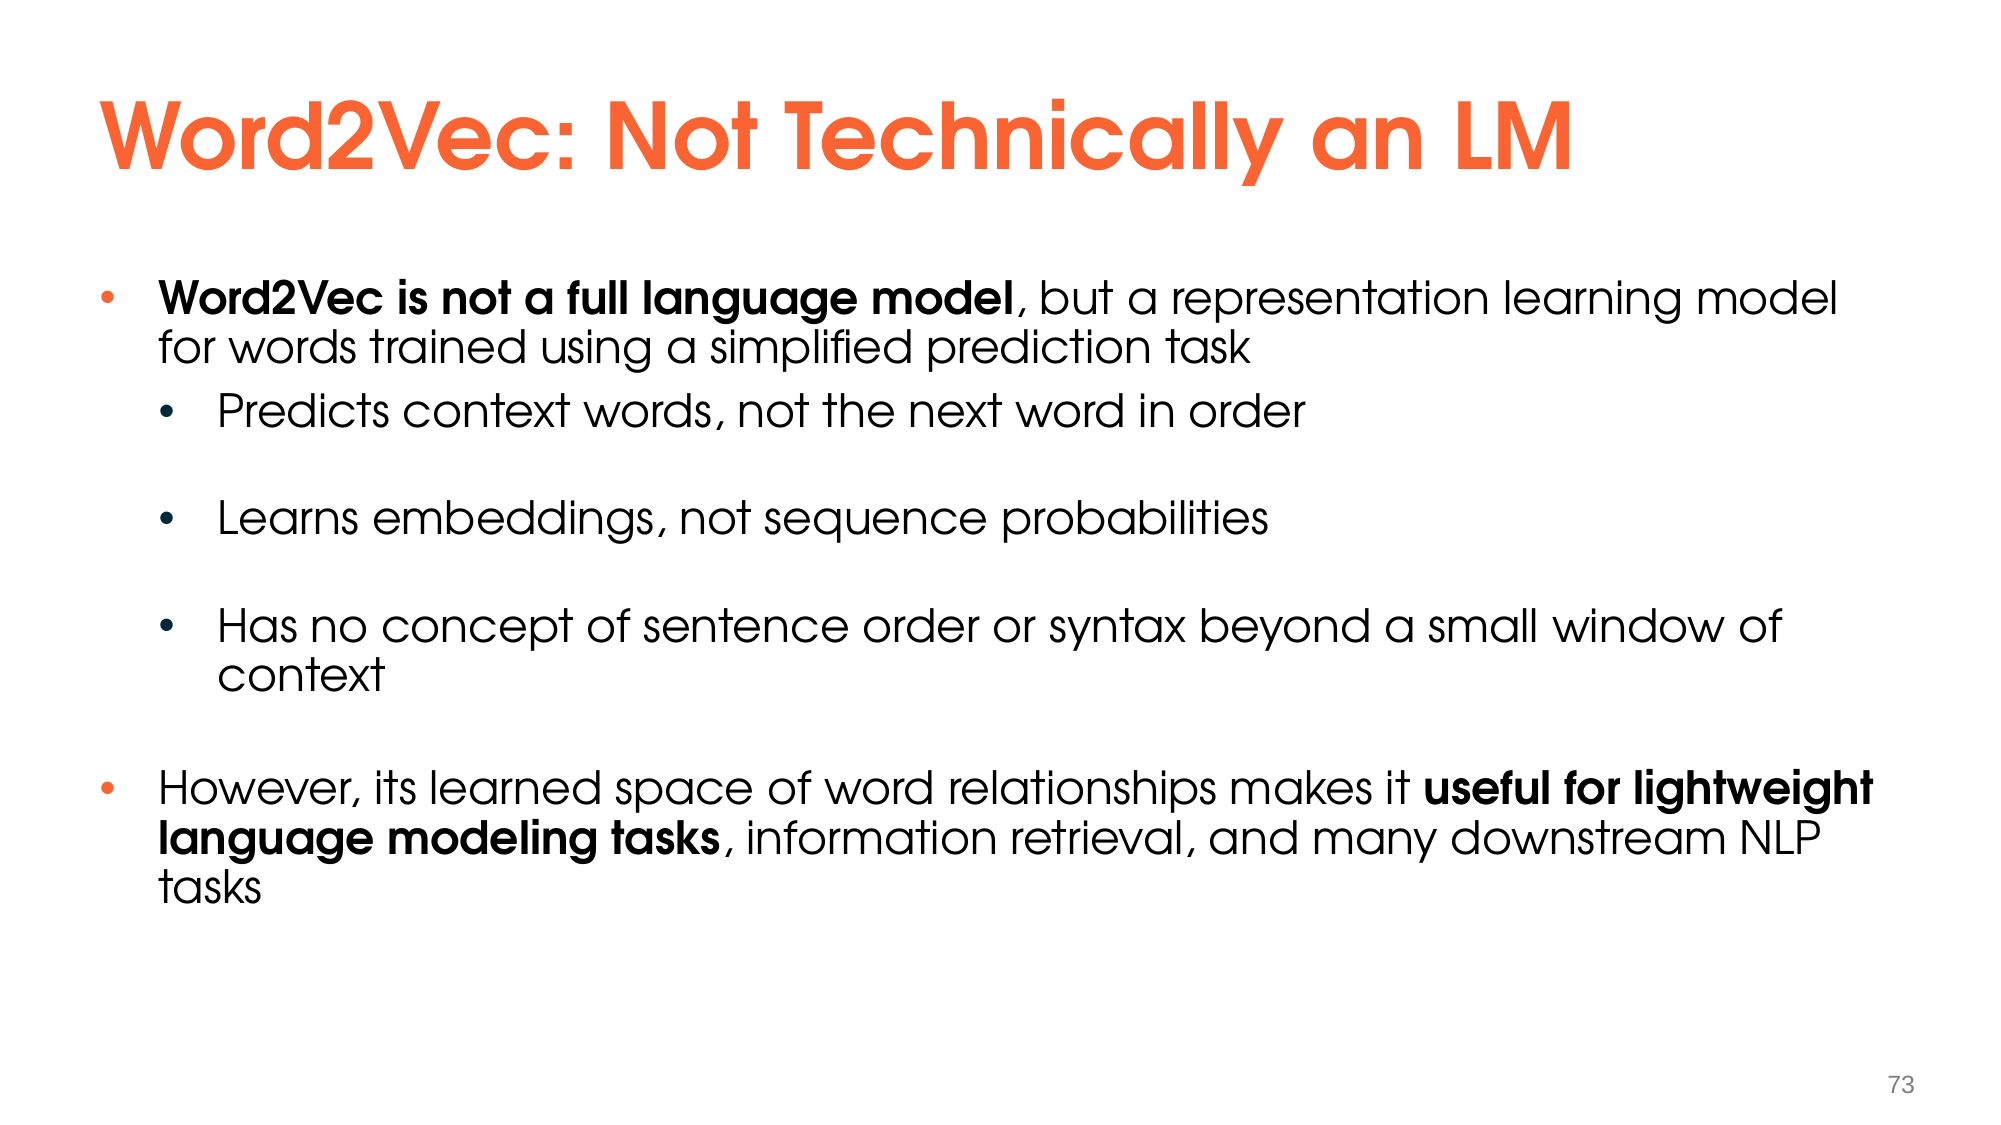

# Word2Vec: Not Technically an LM
Word2Vec is not a full language model, but a representation learning model for words trained using a simplified prediction task
Predicts context words, not the next word in order
Learns embeddings, not sequence probabilities
Has no concept of sentence order or syntax beyond a small window of context
However, its learned space of word relationships makes it useful for lightweight language modeling tasks, information retrieval, and many downstream NLP tasks

73